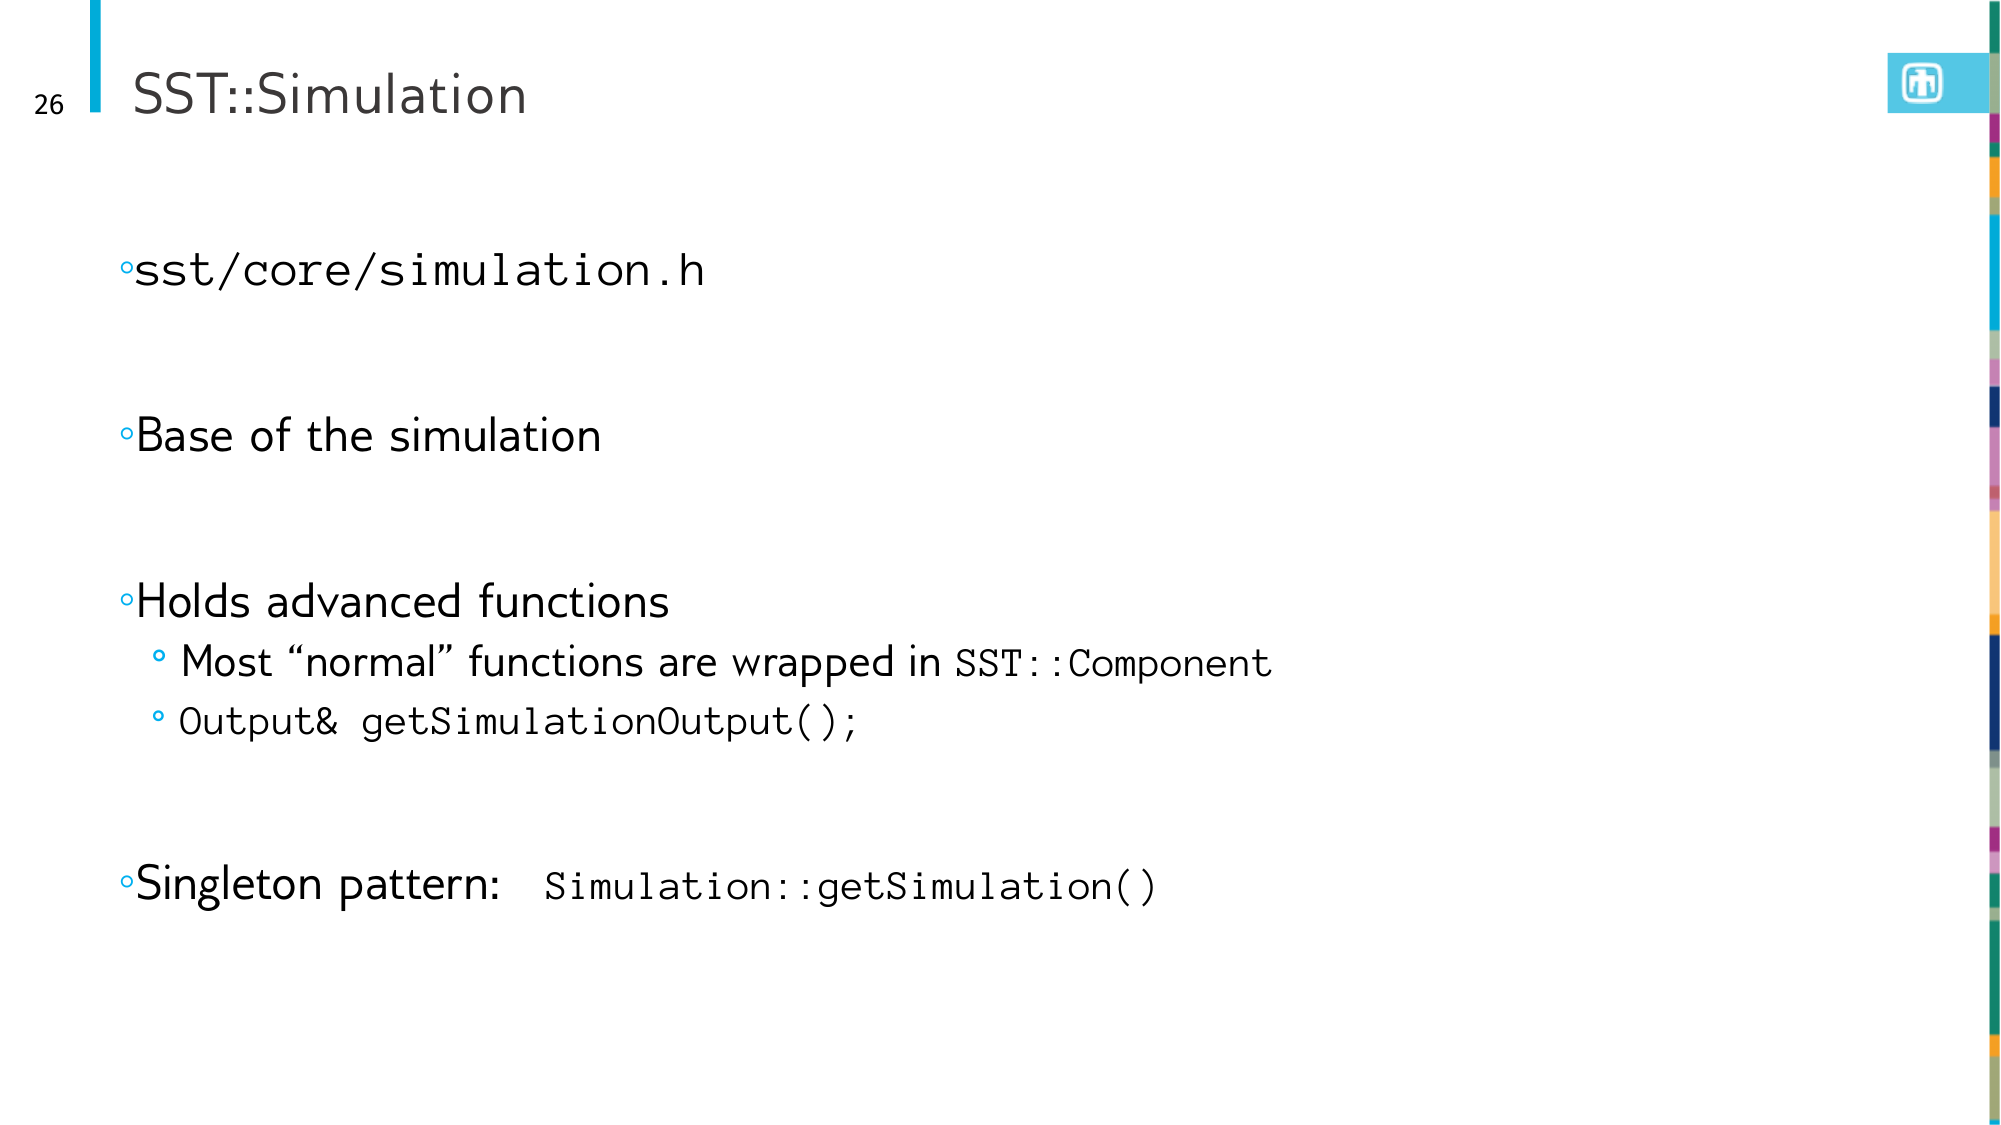

# SST::Simulation
26
sst/core/simulation.h

Base of the simulation

Holds advanced functions
Most “normal” functions are wrapped in SST::Component
Output& getSimulationOutput();

Singleton pattern:   Simulation::getSimulation()